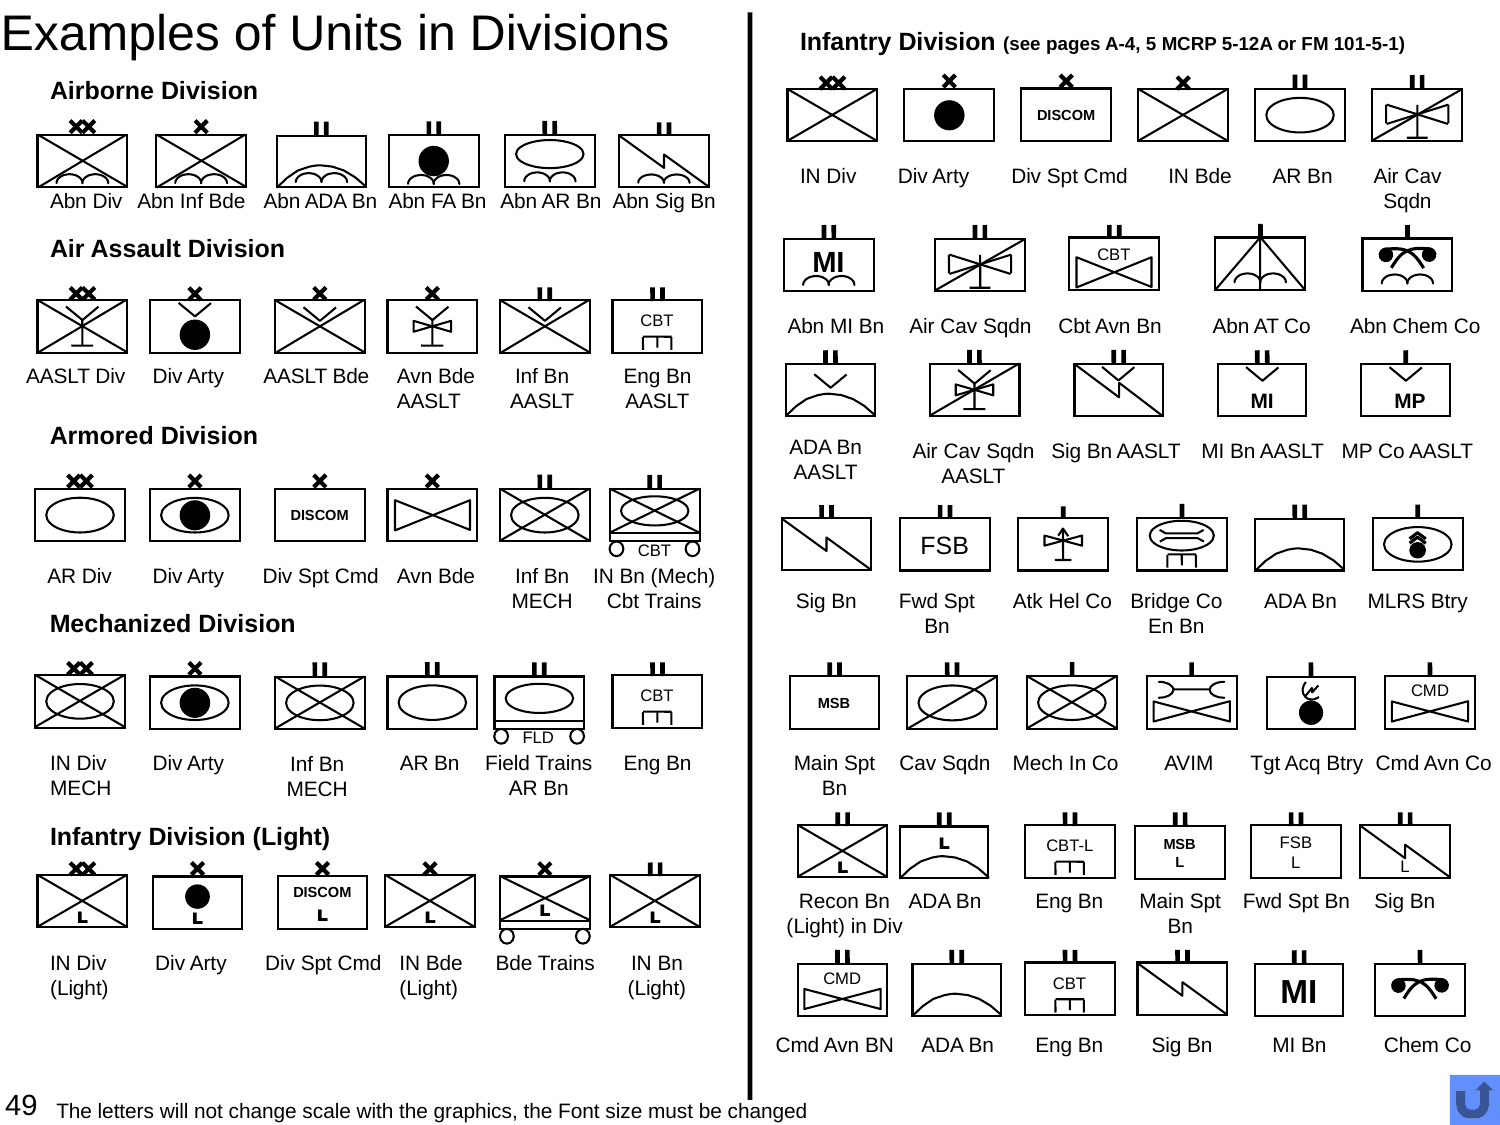

# Examples of Units in Divisions

Infantry Division (see pages A-4, 5 MCRP 5-12A or FM 101-5-1)

Airborne Division

DISCOM

IN Div
Div Arty
Div Spt Cmd
IN Bde
AR Bn
Air Cav
Sqdn
Abn Div
Abn Inf Bde
Abn ADA Bn
Abn FA Bn
Abn AR Bn
Abn Sig Bn

MI

CBT

Air Assault Division

CBT

Abn MI Bn
Air Cav Sqdn
Cbt Avn Bn
Abn AT Co
Abn Chem Co

MI

MP
AASLT Div
Div Arty
AASLT Bde
Avn Bde
AASLT
Inf Bn
AASLT
Eng Bn
AASLT
Armored Division
ADA Bn
AASLT
Air Cav Sqdn
AASLT
Sig Bn AASLT
MI Bn AASLT
MP Co AASLT

DISCOM

CBT

FSB

AR Div
Div Arty
Div Spt Cmd
Avn Bde
Inf Bn
MECH
IN Bn (Mech)
Cbt Trains
Sig Bn
Fwd Spt
Bn
Atk Hel Co
Bridge Co
En Bn
ADA Bn
MLRS Btry
Mechanized Division

FLD

CBT

MSB

CMD

IN Div
MECH
Div Arty
AR Bn
Field Trains
AR Bn
Eng Bn
Main Spt
Bn
Cav Sqdn
Mech In Co
AVIM
Tgt Acq Btry
Cmd Avn Co
Inf Bn
MECH

L

L

CBT-L

MSB
L

FSB
L

L
Infantry Division (Light)

L

DISCOM
L

L

L

L

L
Recon Bn
(Light) in Div
ADA Bn
Eng Bn
Main Spt
Bn
Fwd Spt Bn
Sig Bn
IN Div
(Light)
Div Arty
Div Spt Cmd
IN Bde
(Light)
Bde Trains
IN Bn
(Light)

CMD

CBT

MI
Cmd Avn BN
ADA Bn
Eng Bn
Sig Bn
MI Bn
Chem Co
49

The letters will not change scale with the graphics, the Font size must be changed